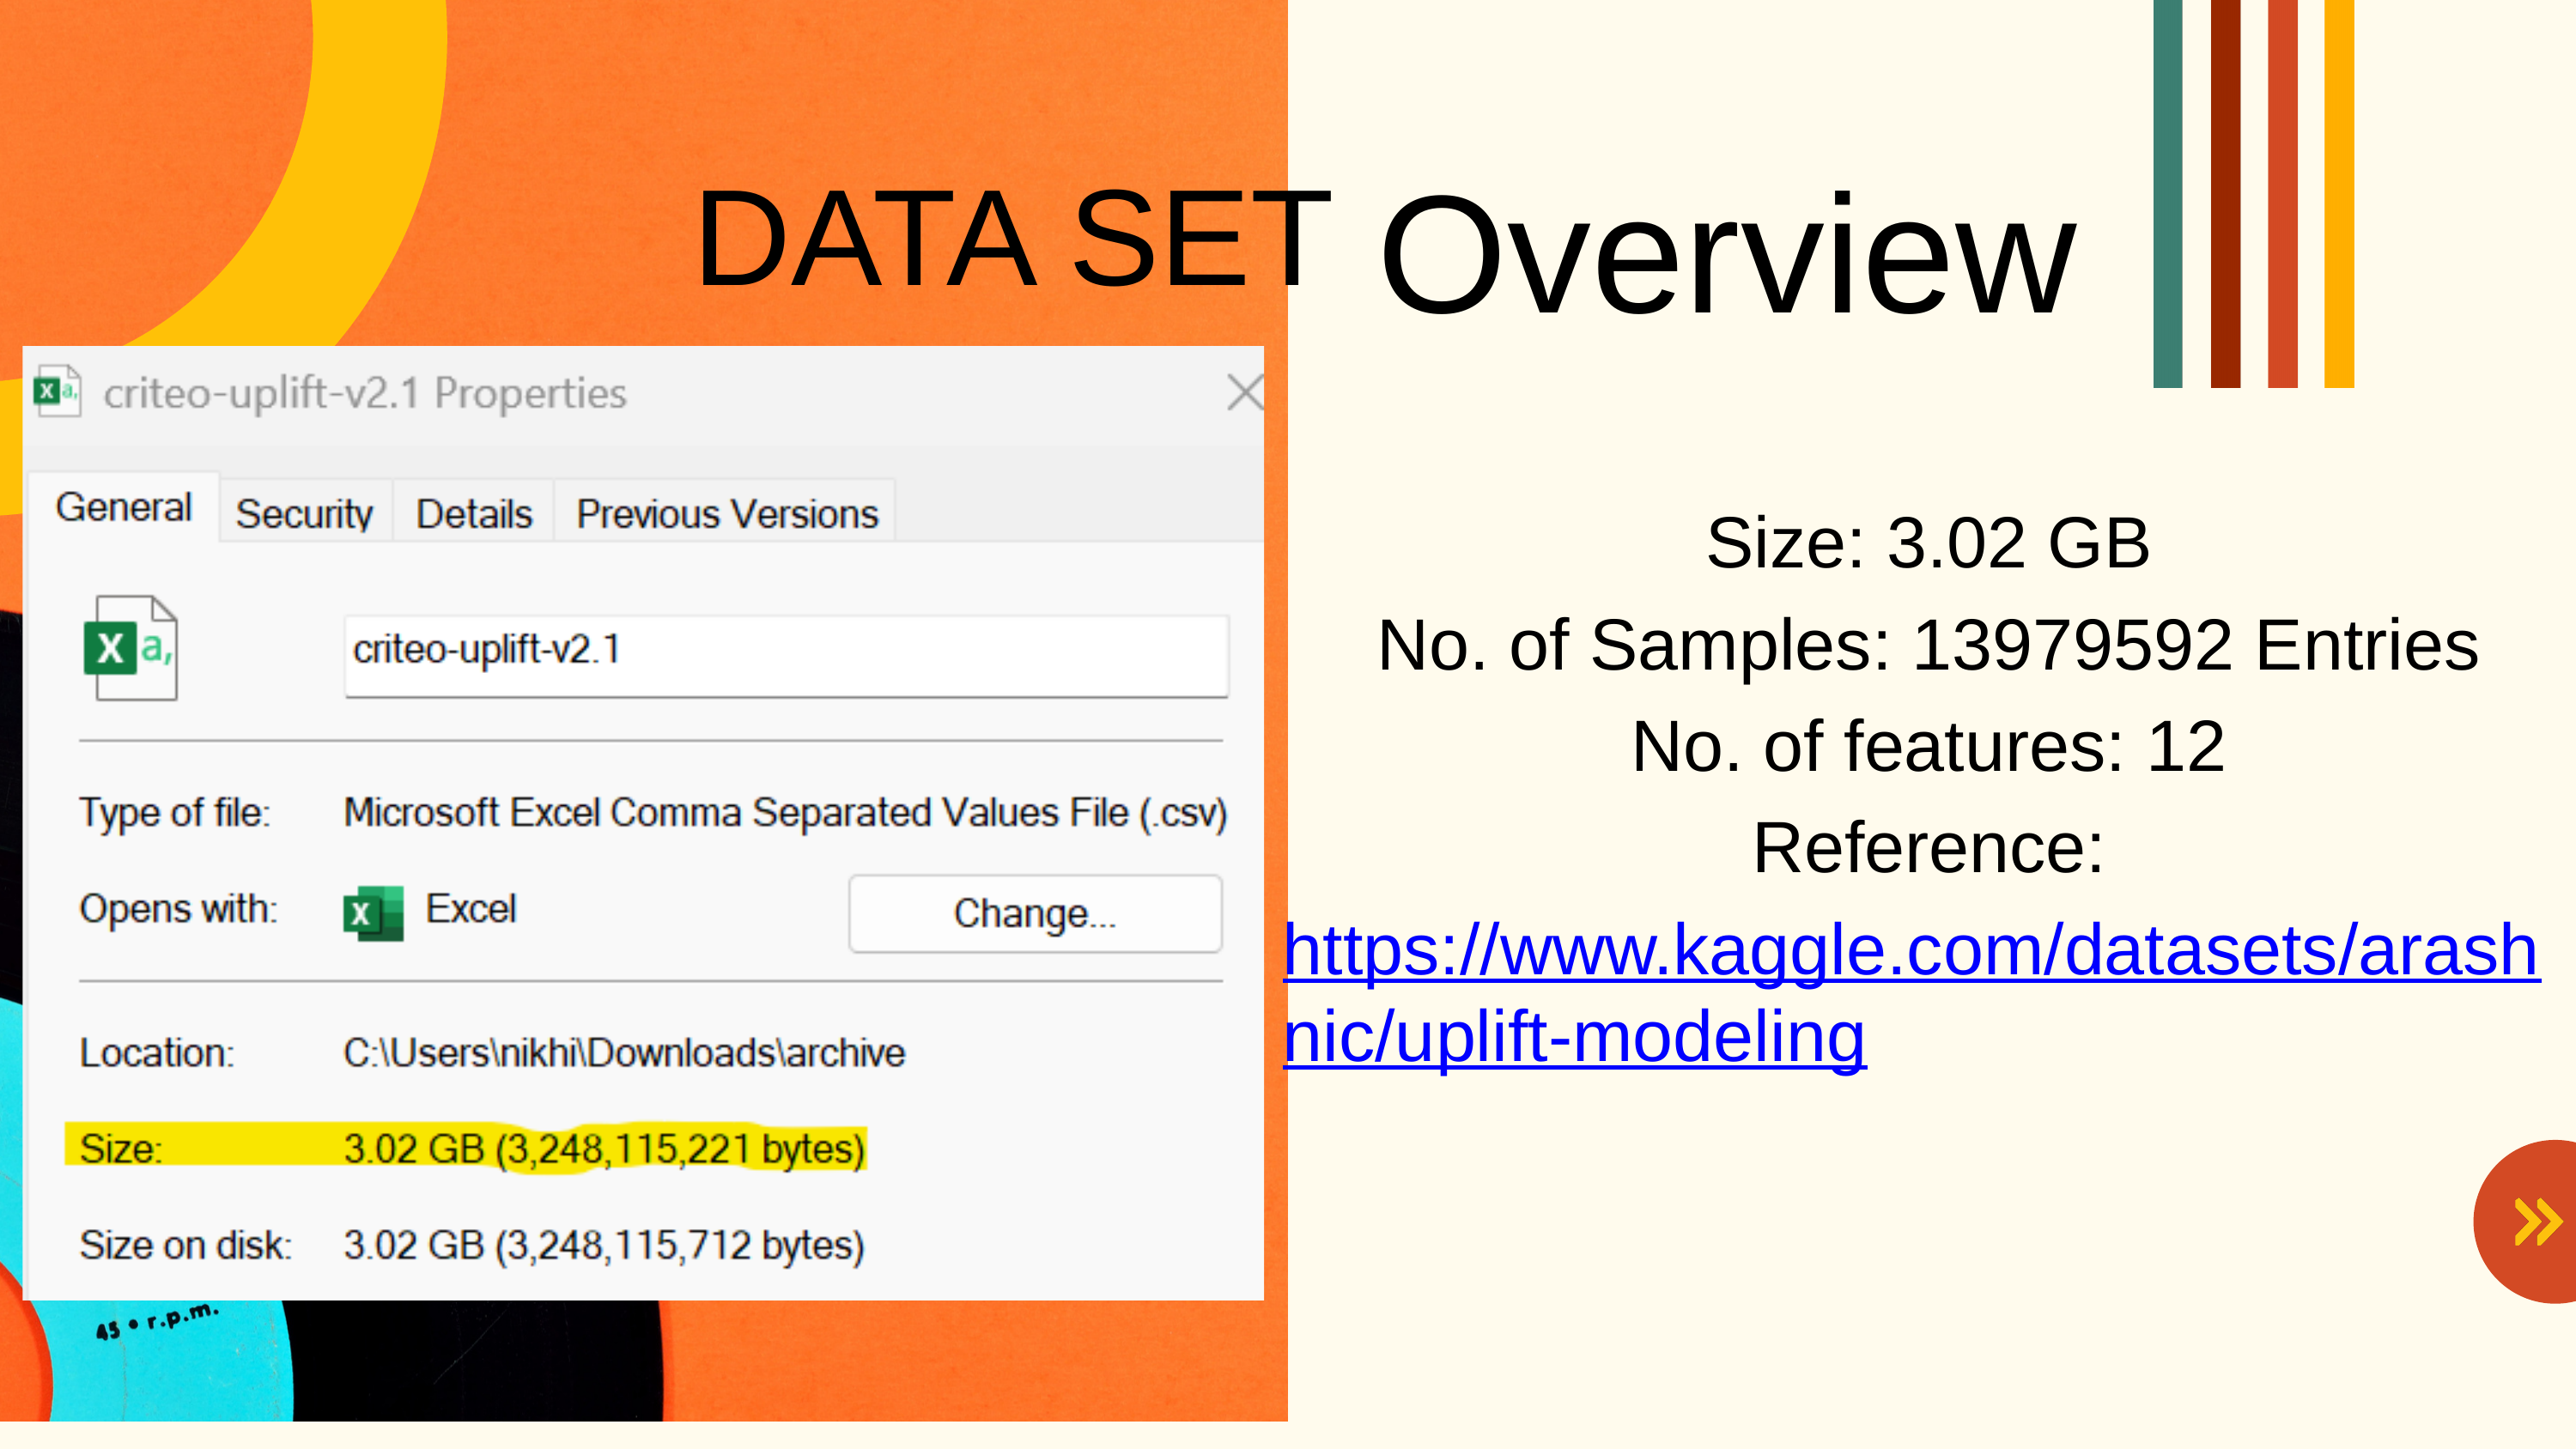

Overview
DATA SET

Size: 3.02 GB
No. of Samples: 13979592 Entries
No. of features: 12
Reference:
https://www.kaggle.com/datasets/arashnic/uplift-modeling